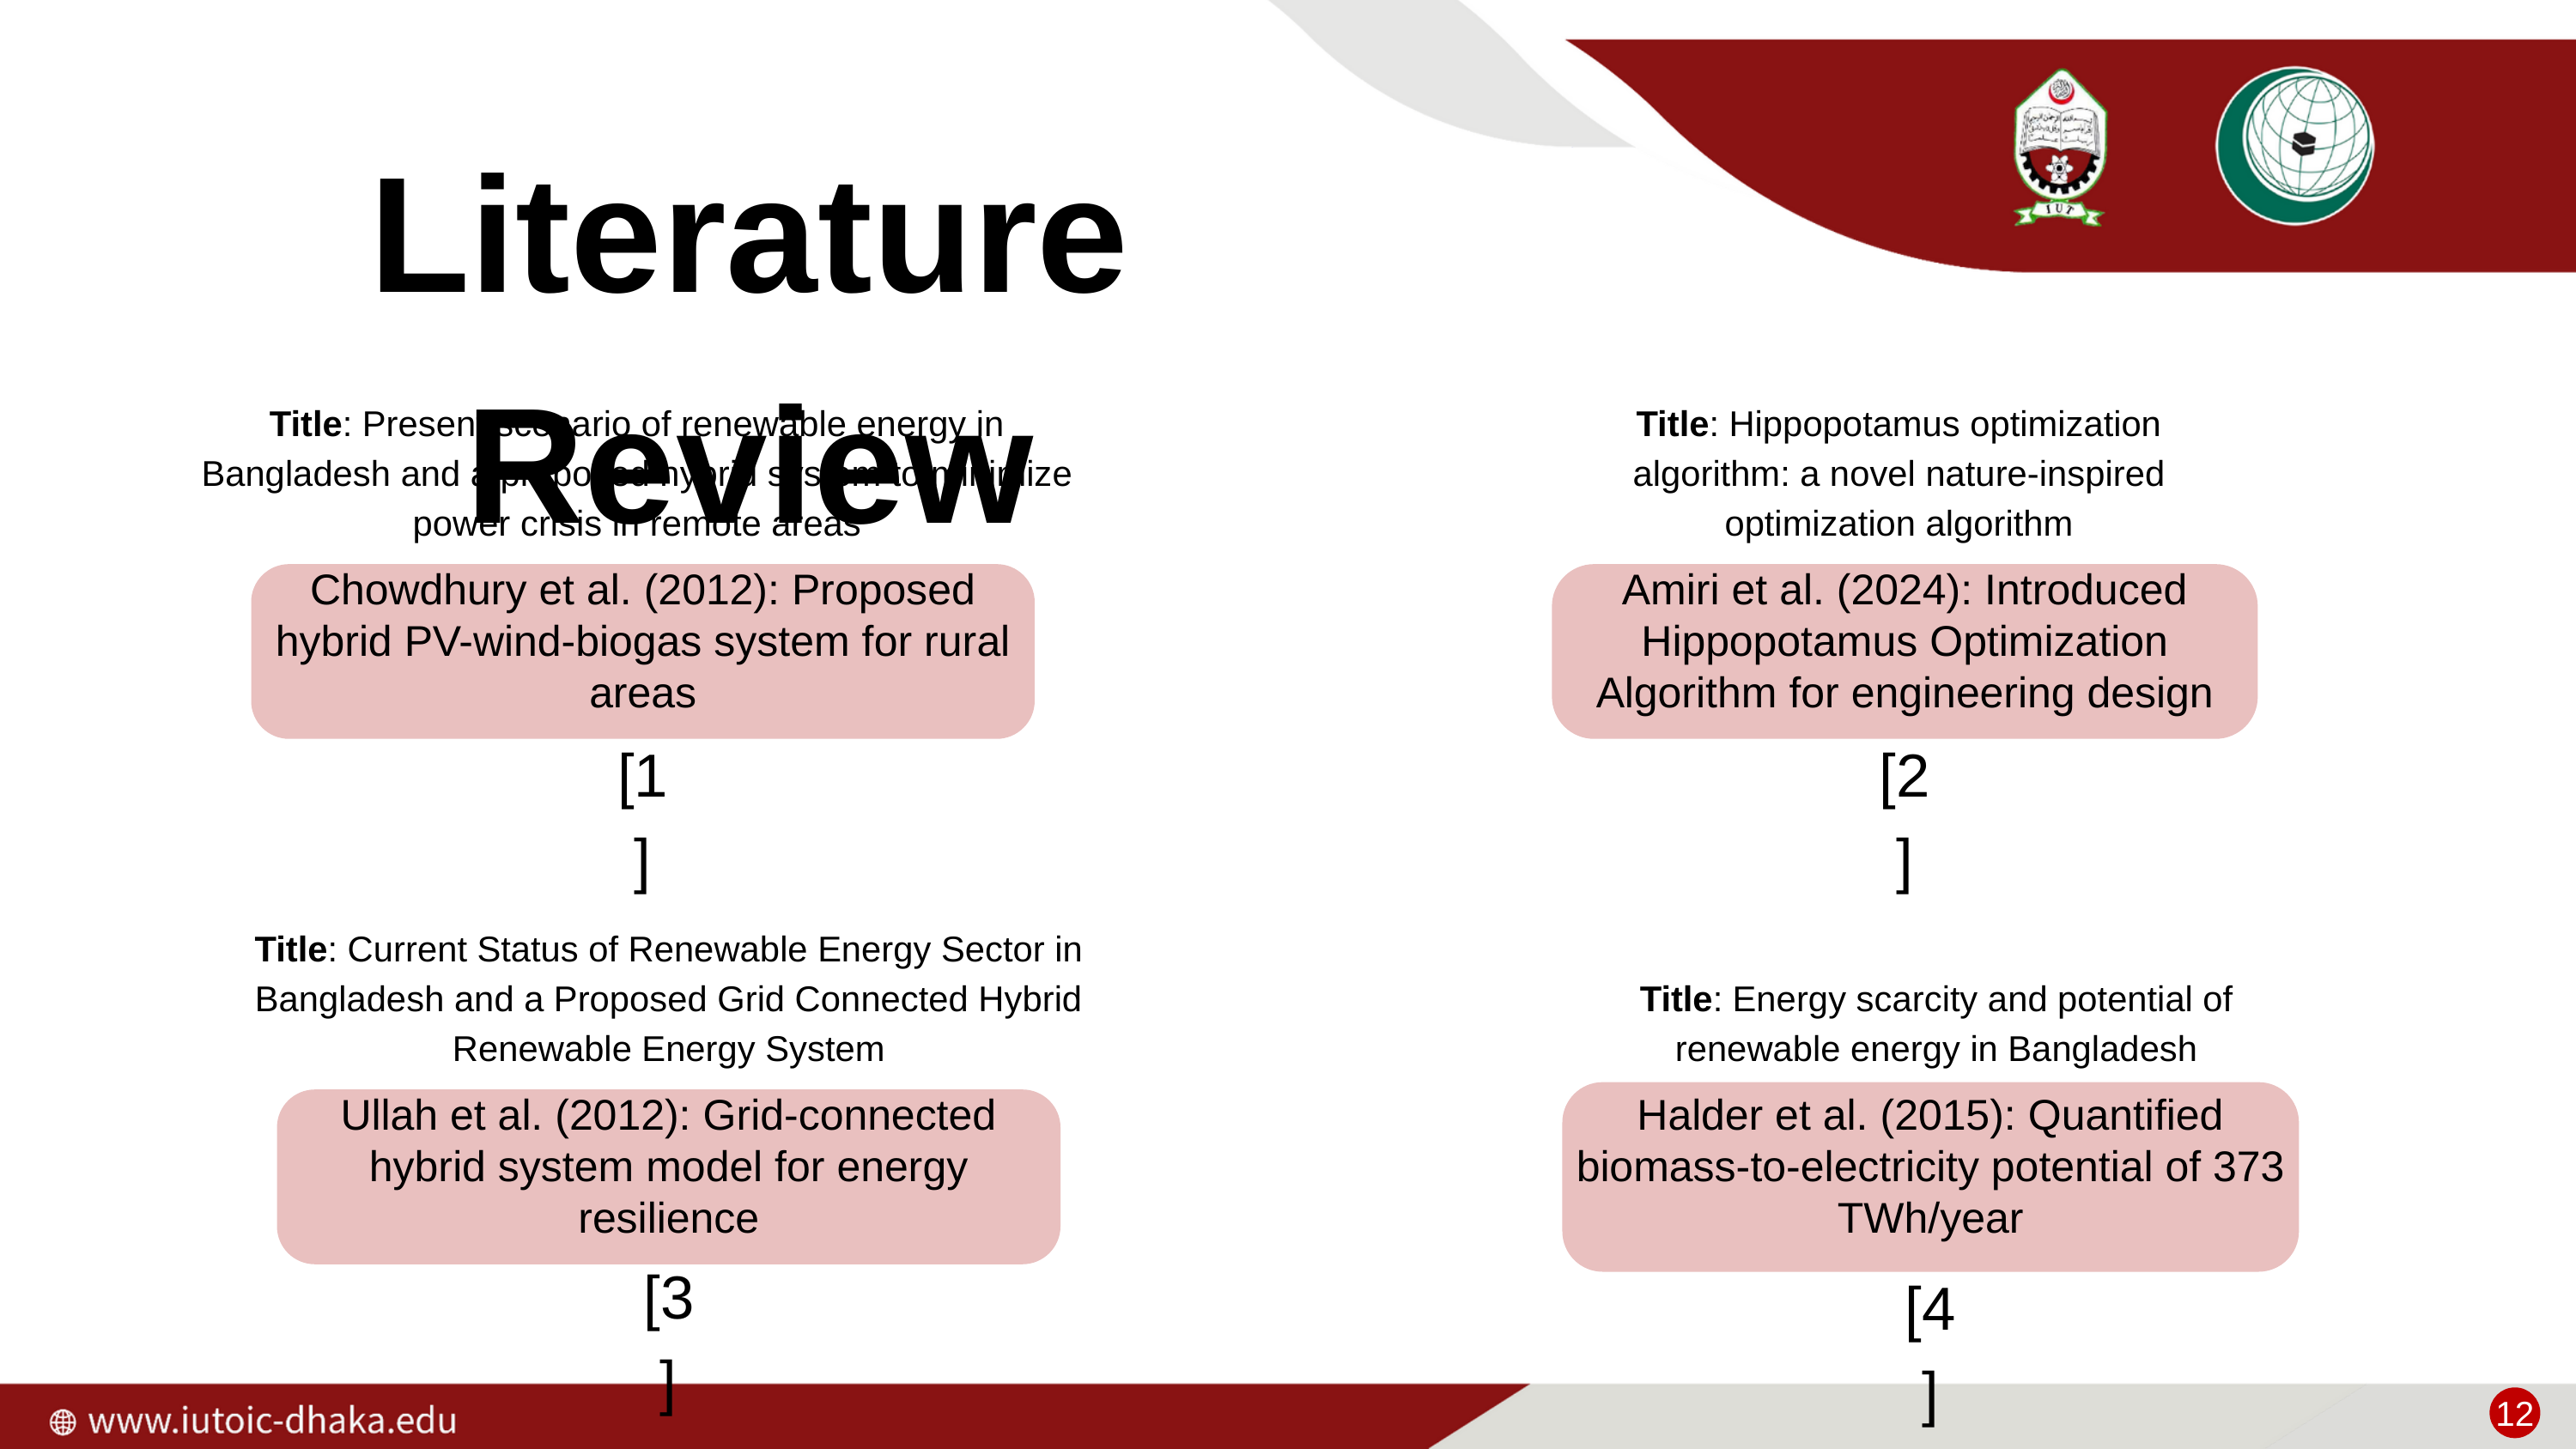

Literature Review
Title: Present scenario of renewable energy in Bangladesh and a proposed hybrid system to minimize power crisis in remote areas
Title: Hippopotamus optimization
algorithm: a novel nature‑inspired
optimization algorithm

Chowdhury et al. (2012): Proposed hybrid PV-wind-biogas system for rural areas

Amiri et al. (2024): Introduced Hippopotamus Optimization Algorithm for engineering design
[1]
[2]
Title: Current Status of Renewable Energy Sector in Bangladesh and a Proposed Grid Connected Hybrid Renewable Energy System
Title: Energy scarcity and potential of renewable energy in Bangladesh

Halder et al. (2015): Quantified biomass-to-electricity potential of 373 TWh/year

Ullah et al. (2012): Grid-connected hybrid system model for energy resilience
[3]
[4]
12